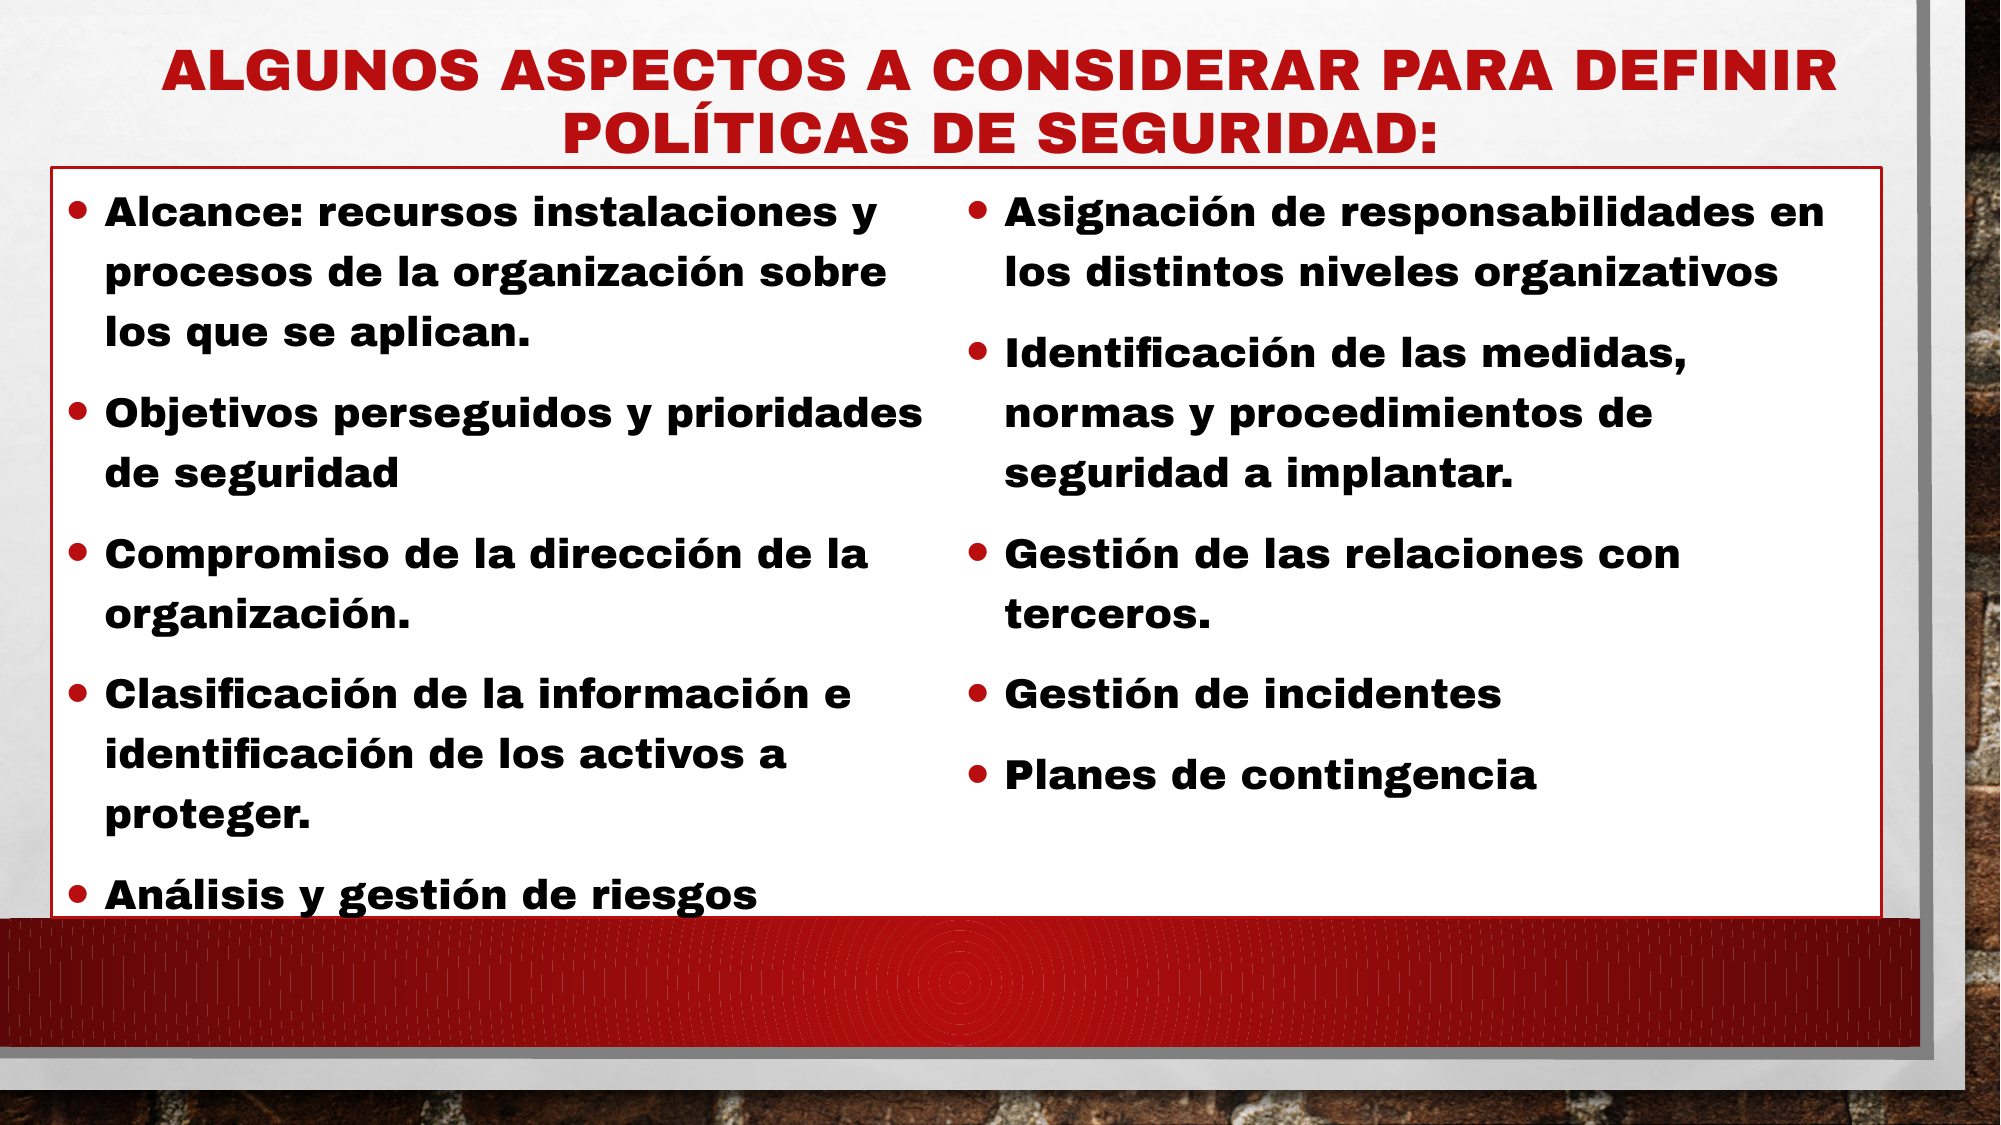

# Algunos Aspectos a considerar para definir políticas de seguridad:
Alcance: recursos instalaciones y procesos de la organización sobre los que se aplican.
Objetivos perseguidos y prioridades de seguridad
Compromiso de la dirección de la organización.
Clasificación de la información e identificación de los activos a proteger.
Análisis y gestión de riesgos
Asignación de responsabilidades en los distintos niveles organizativos
Identificación de las medidas, normas y procedimientos de seguridad a implantar.
Gestión de las relaciones con terceros.
Gestión de incidentes
Planes de contingencia